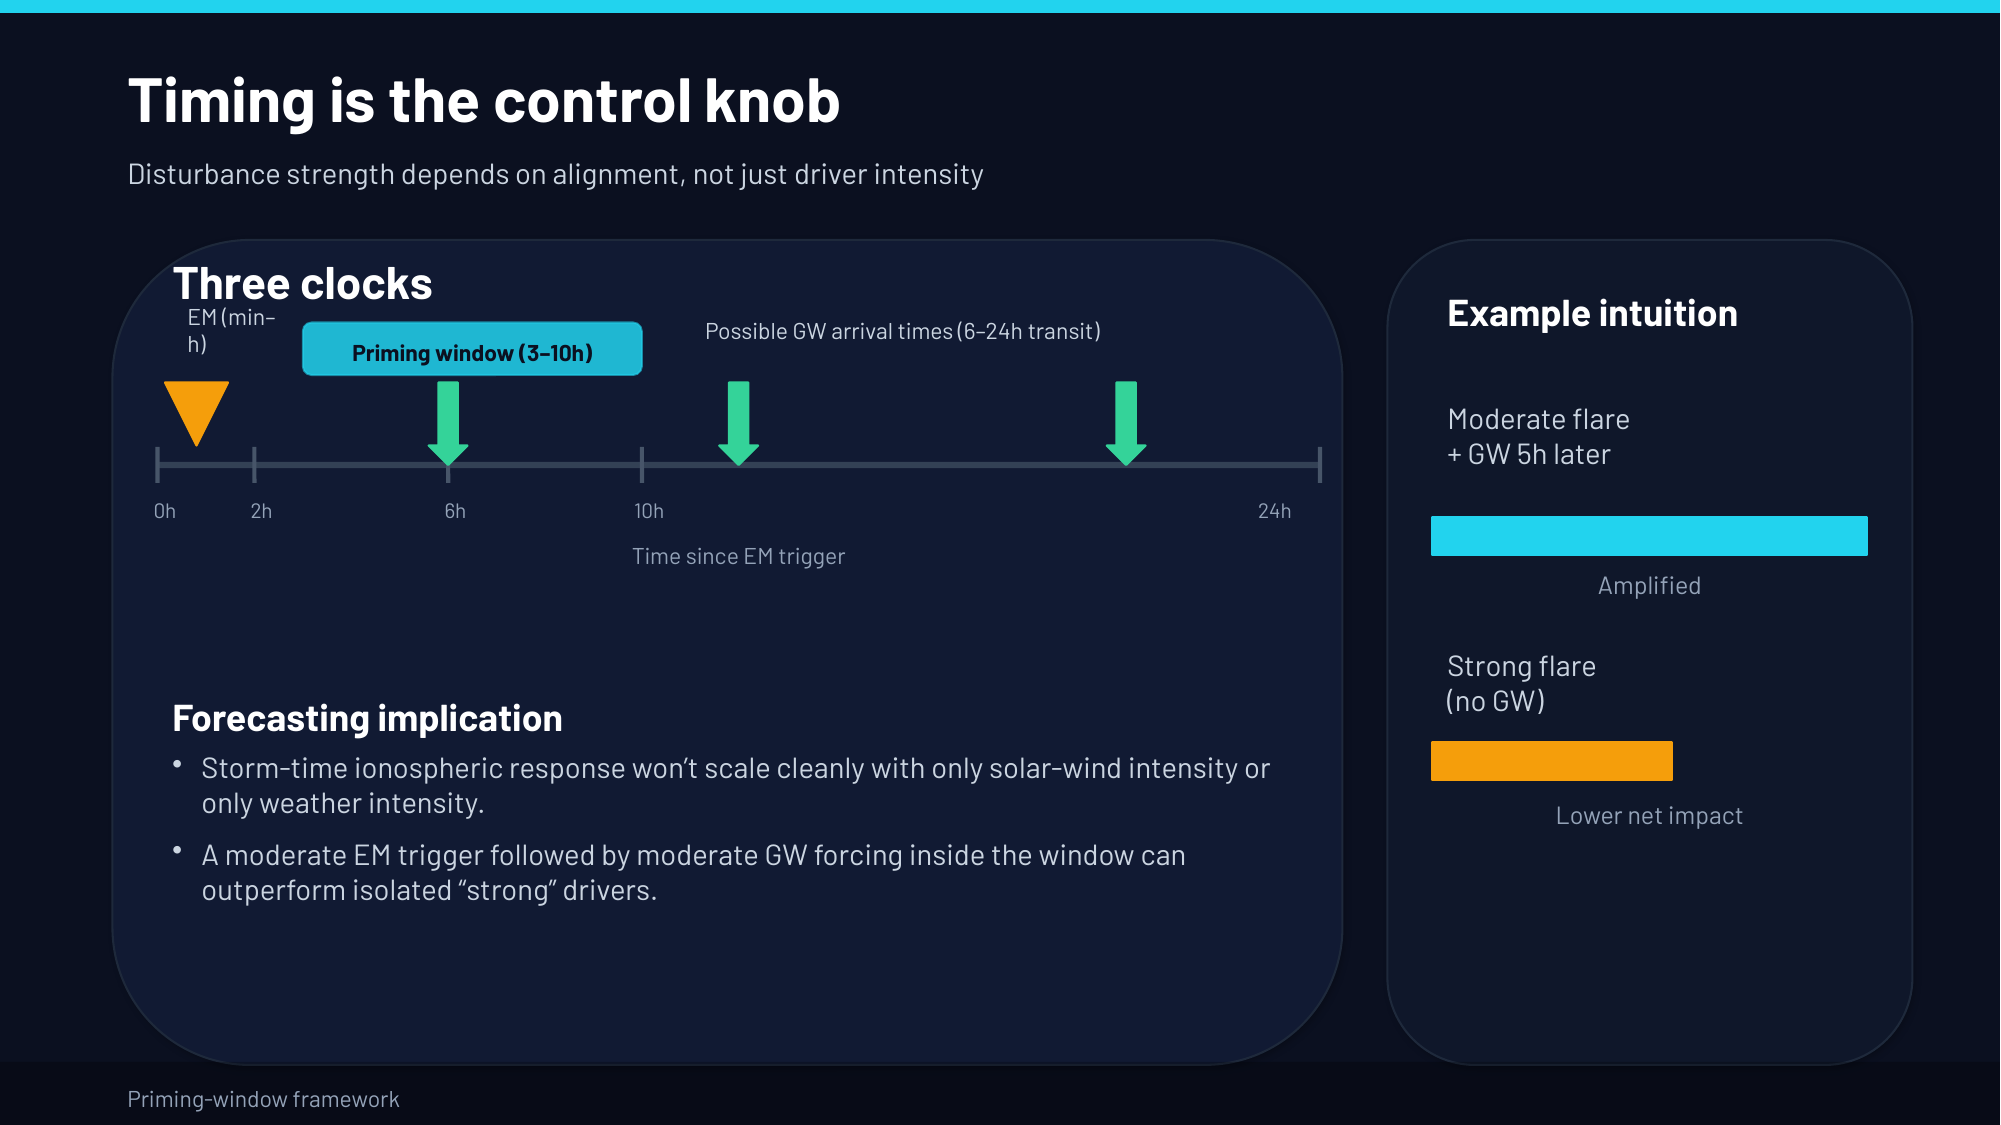

Timing is the control knob
Disturbance strength depends on alignment, not just driver intensity

Three clocks
Example intuition
EM (min–h)
Possible GW arrival times (6–24h transit)

Priming window (3–10h)
Moderate flare
+ GW 5h later

0h
2h
6h
10h
24h

Time since EM trigger
Amplified
Strong flare
(no GW)
Forecasting implication
Storm-time ionospheric response won’t scale cleanly with only solar-wind intensity or only weather intensity.
A moderate EM trigger followed by moderate GW forcing inside the window can outperform isolated “strong” drivers.

Lower net impact

Priming-window framework